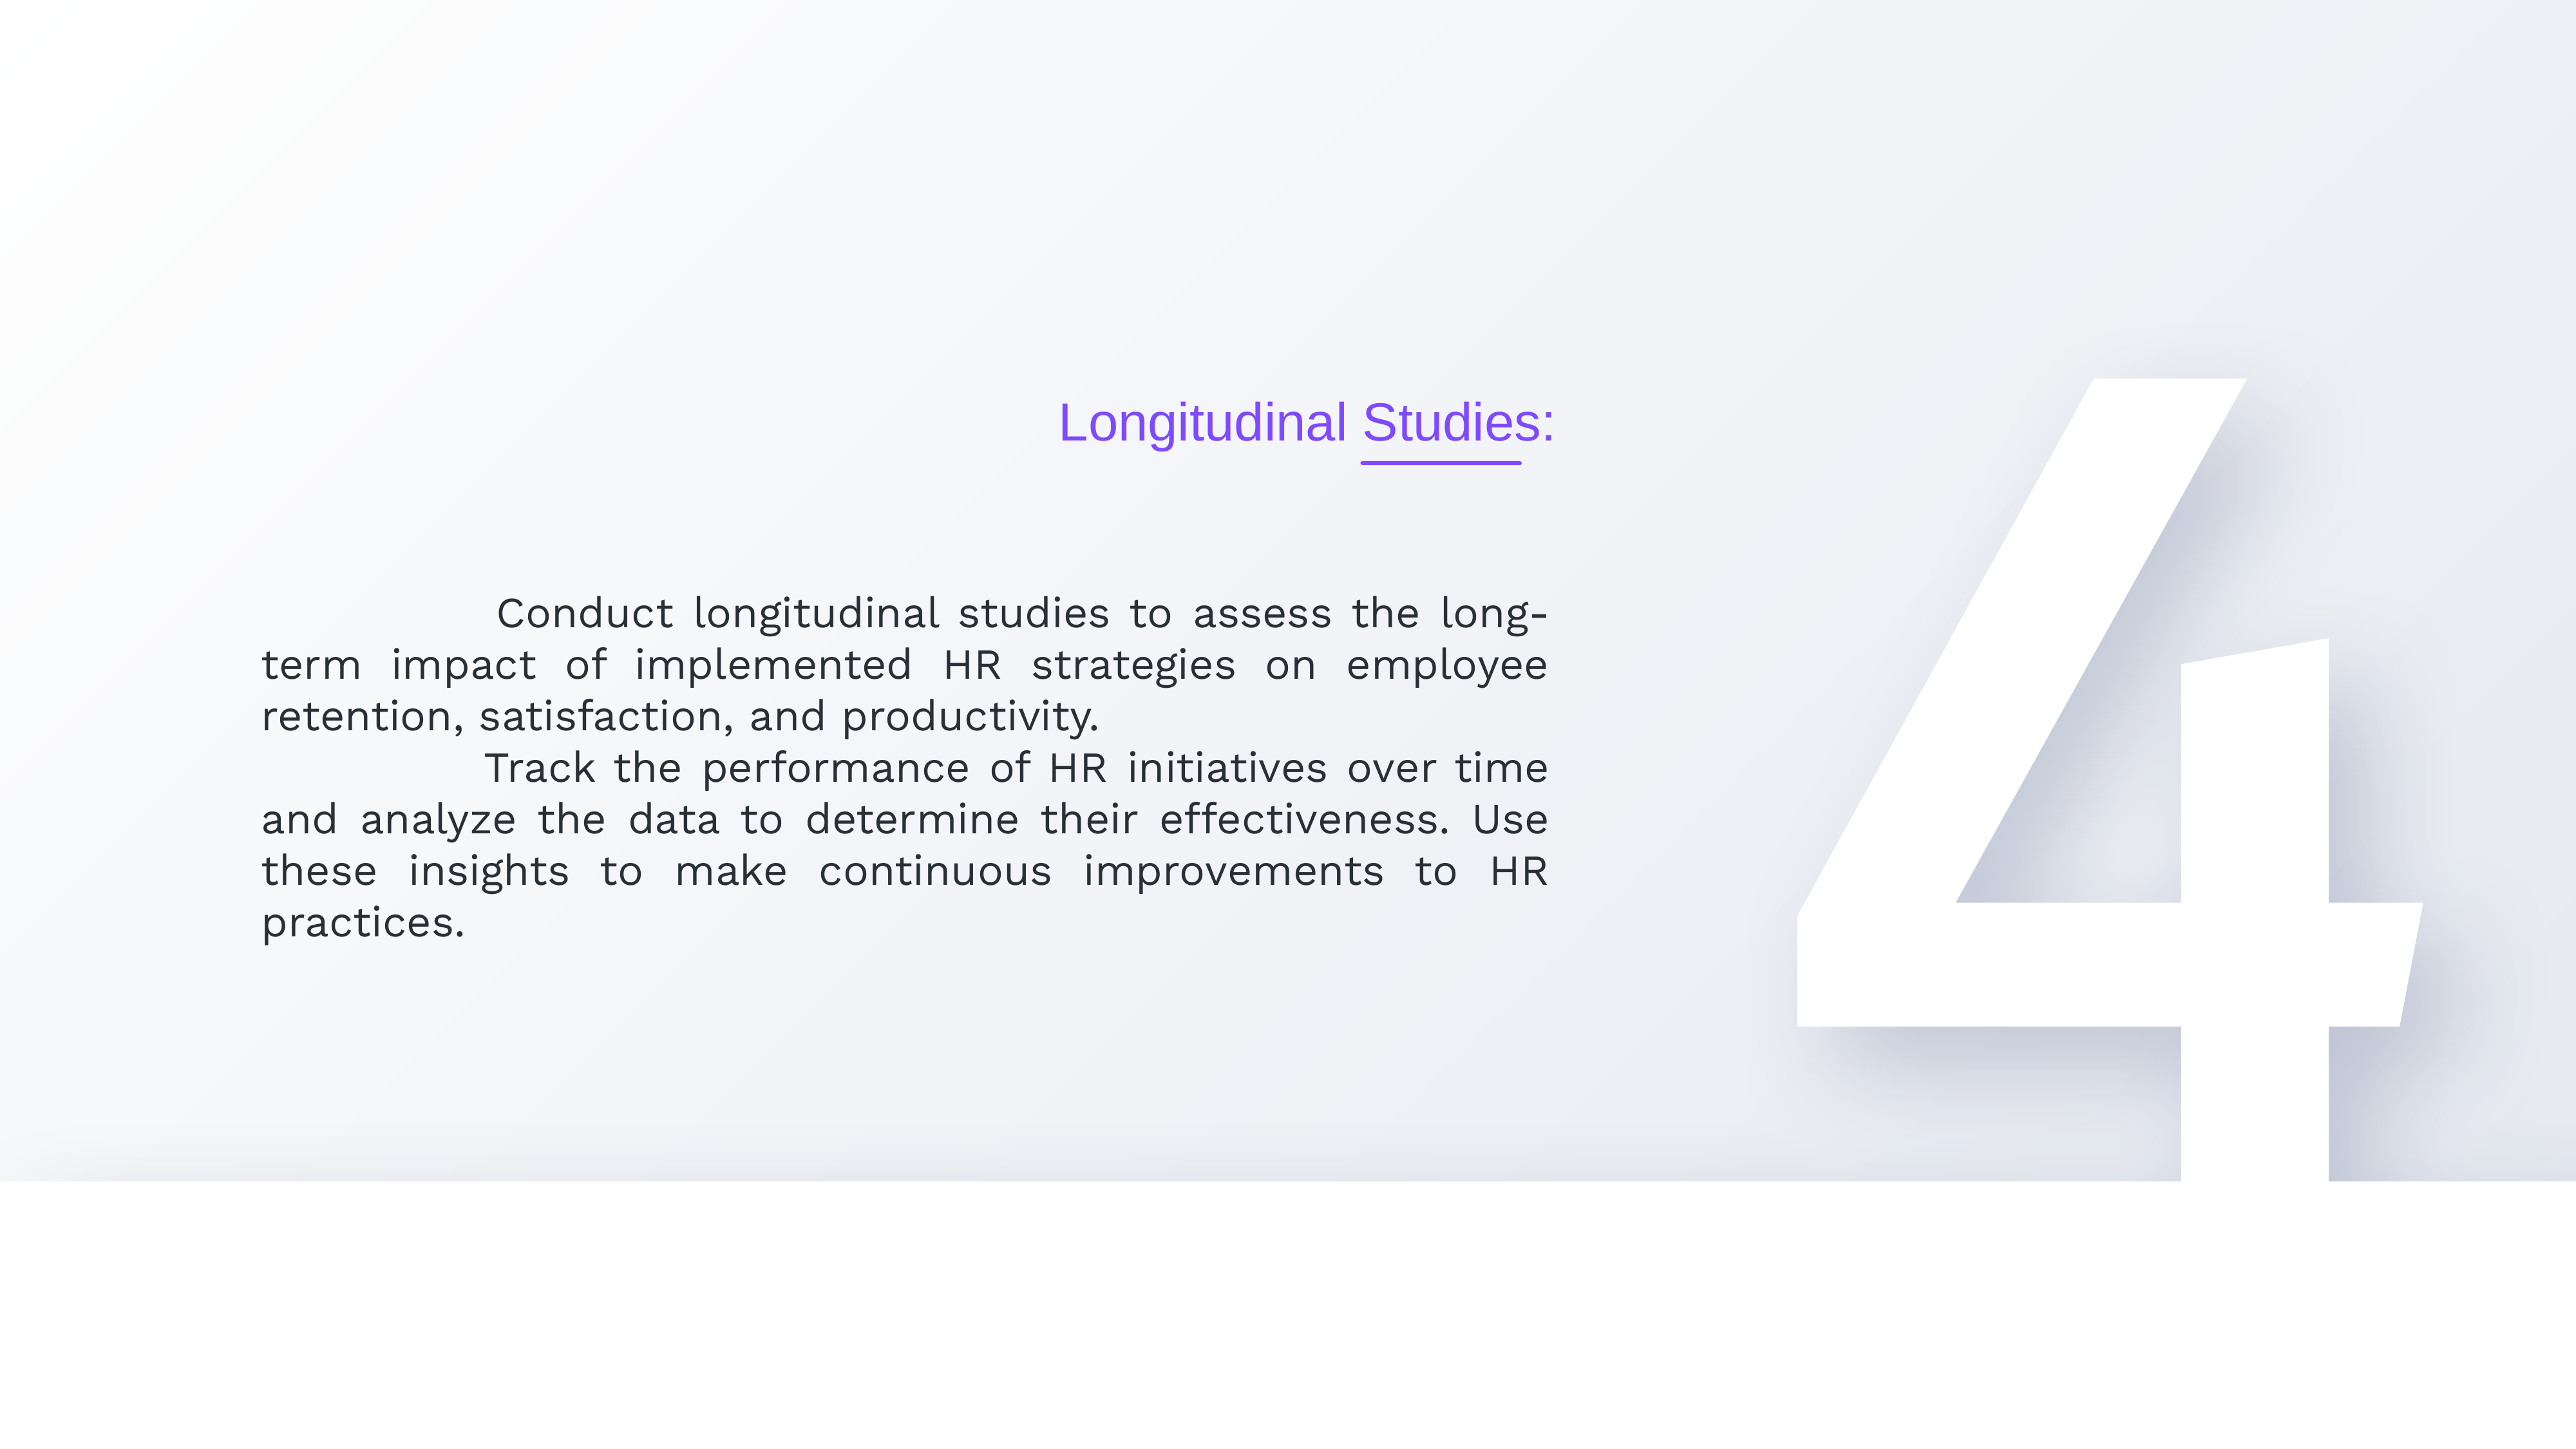

Longitudinal Studies:

            Conduct longitudinal studies to assess the long-term impact of implemented HR strategies on employee retention, satisfaction, and productivity.
            Track the performance of HR initiatives over time and analyze the data to determine their effectiveness. Use these insights to make continuous improvements to HR practices.